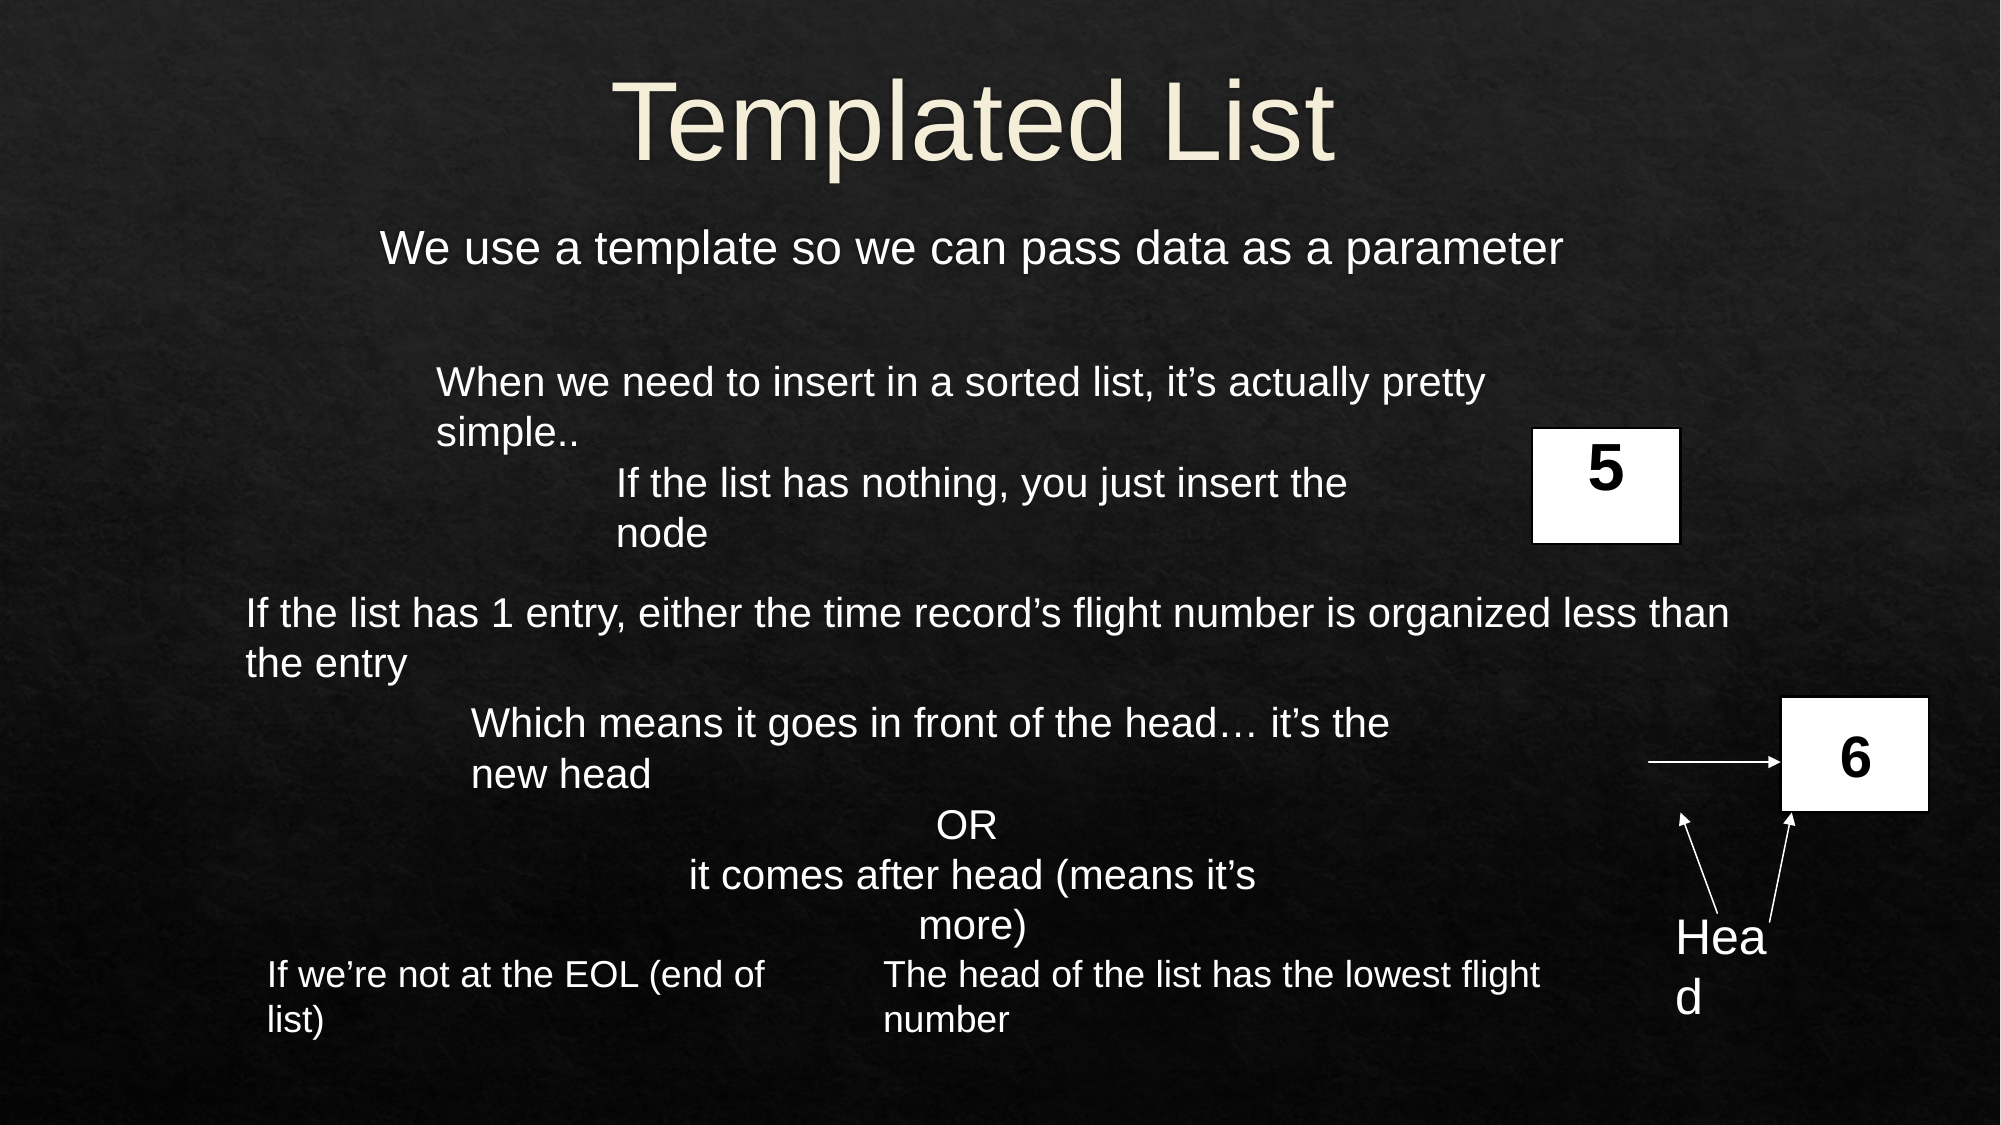

# Templated List
We use a template so we can pass data as a parameter
When we need to insert in a sorted list, it’s actually pretty simple..
5

If the list has nothing, you just insert the node
If the list has 1 entry, either the time record’s flight number is organized less than the entry
Which means it goes in front of the head… it’s the new head

6
OR
it comes after head (means it’s more)
Head
If we’re not at the EOL (end of list)
The head of the list has the lowest flight number